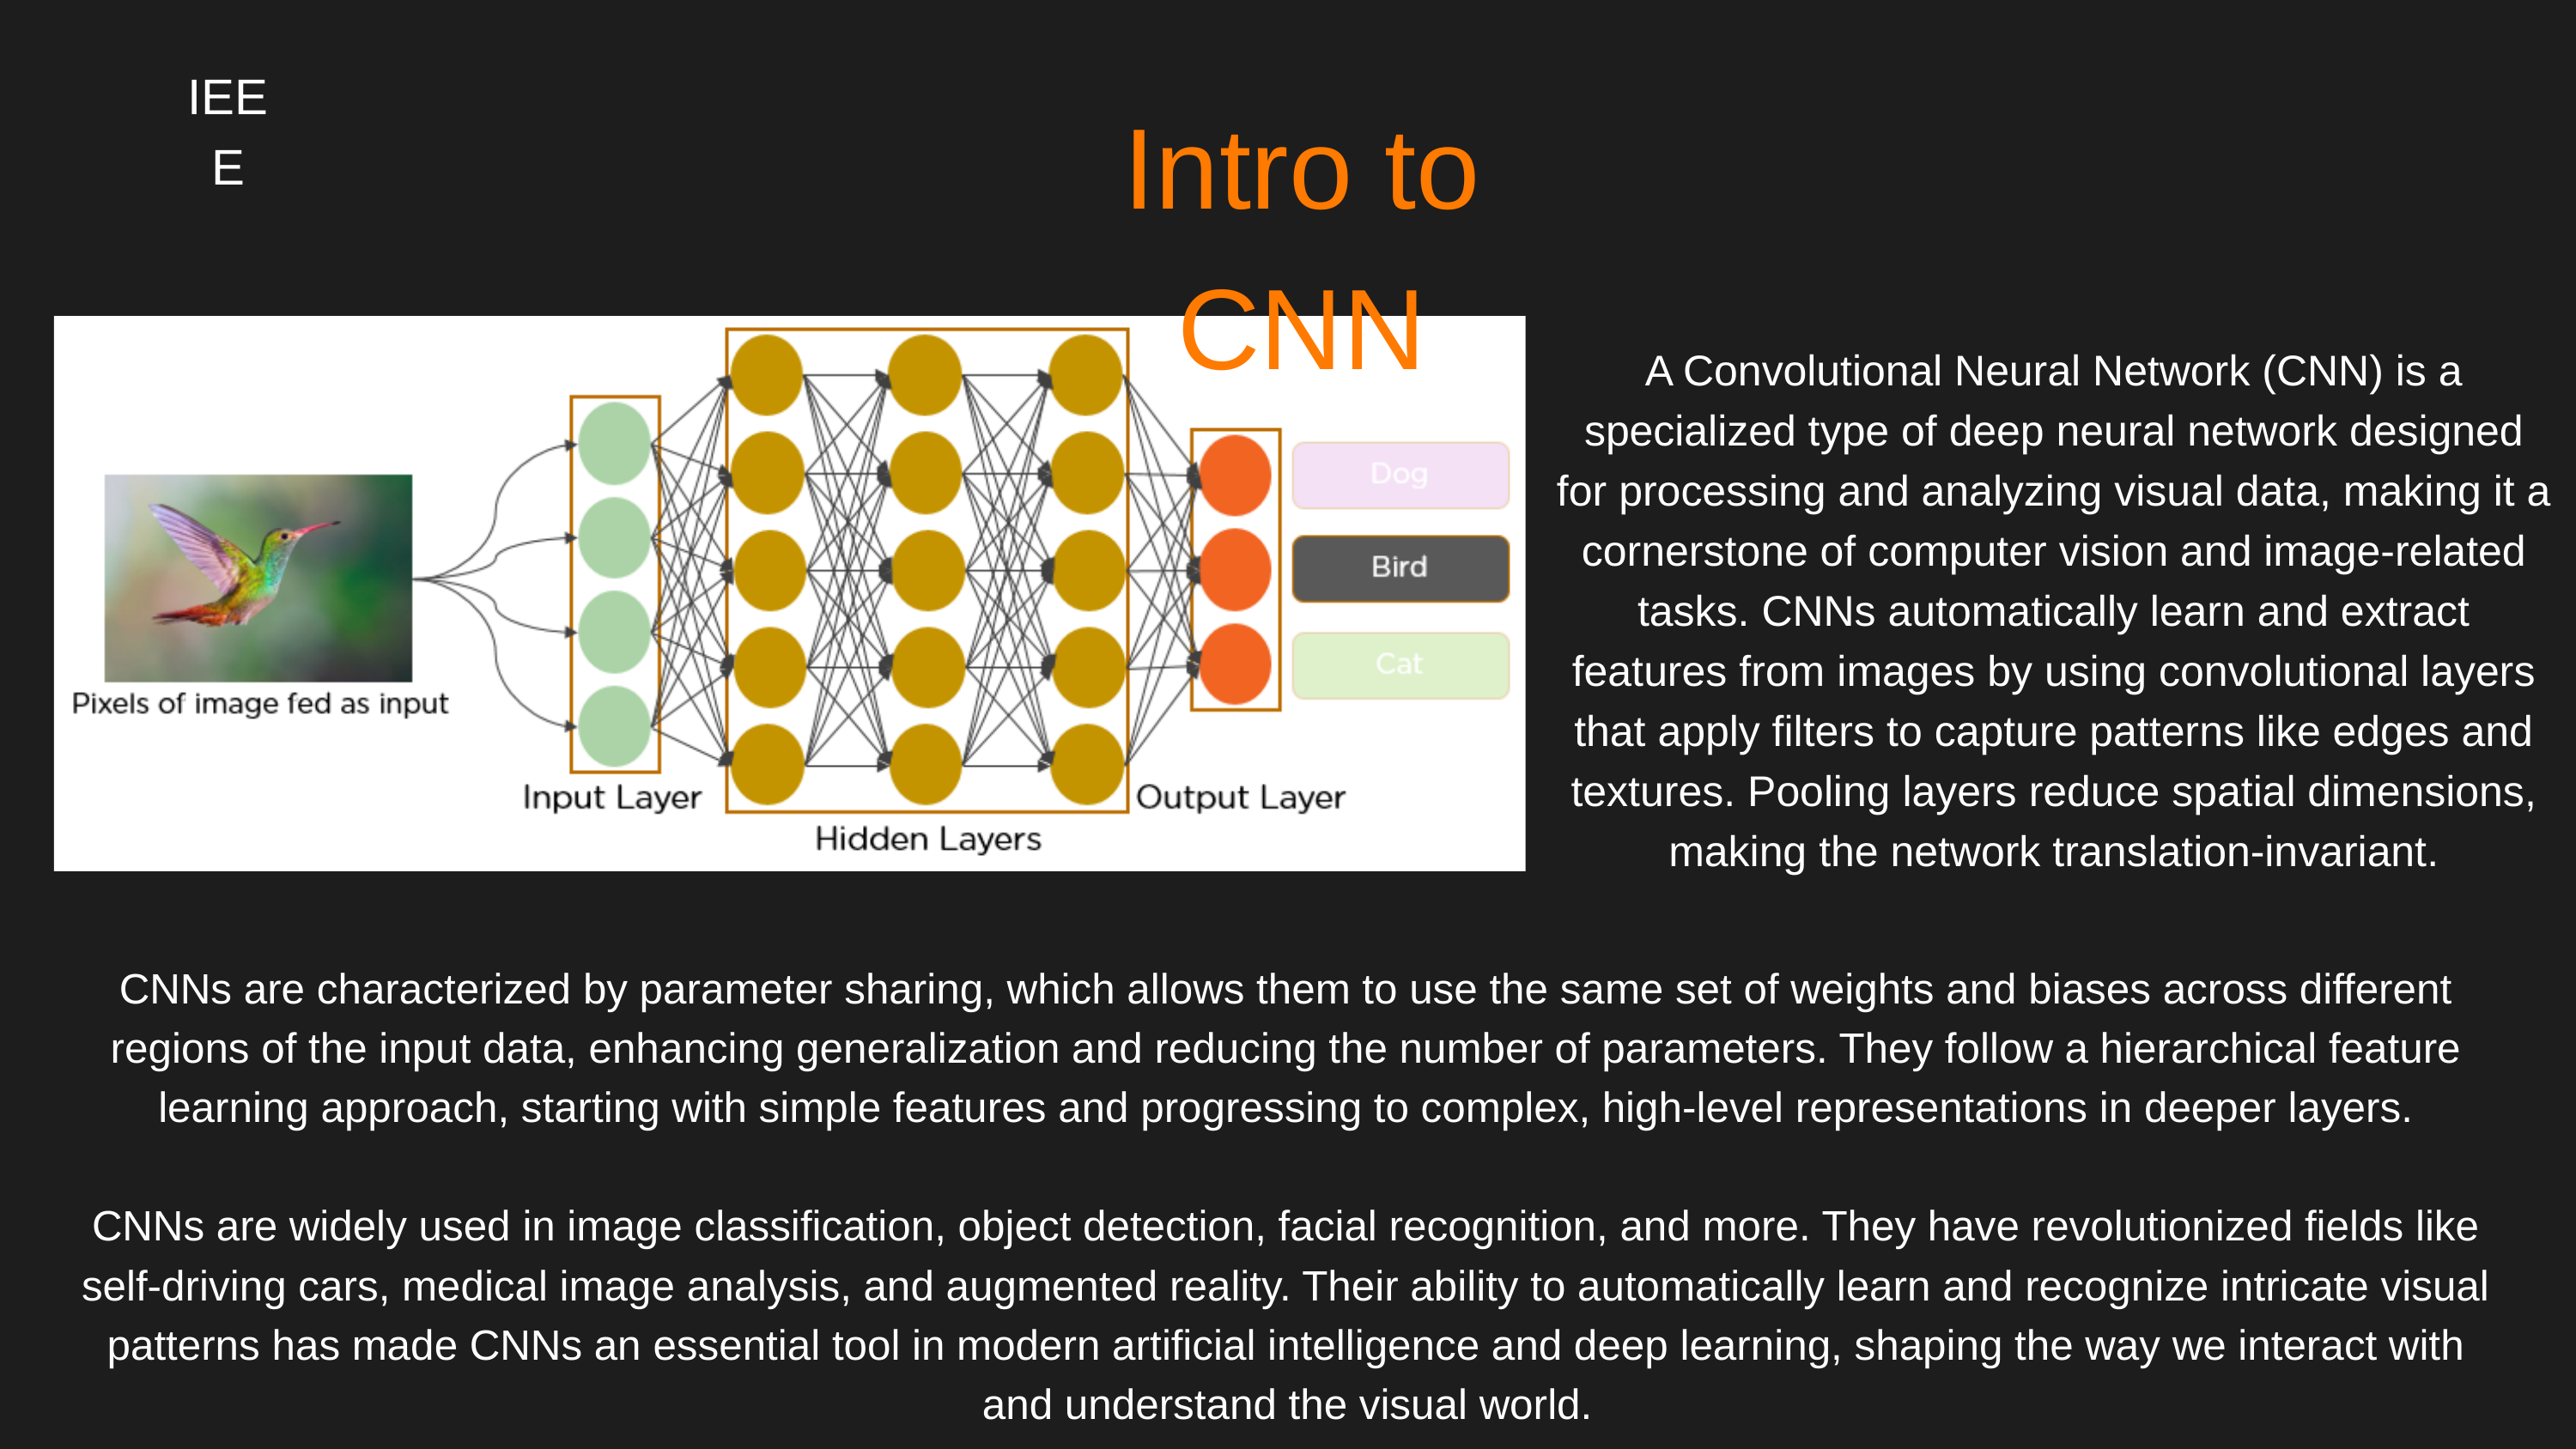

IEEE
Intro to CNN

A Convolutional Neural Network (CNN) is a specialized type of deep neural network designed for processing and analyzing visual data, making it a cornerstone of computer vision and image-related tasks. CNNs automatically learn and extract features from images by using convolutional layers that apply filters to capture patterns like edges and textures. Pooling layers reduce spatial dimensions, making the network translation-invariant.

CNNs are characterized by parameter sharing, which allows them to use the same set of weights and biases across different regions of the input data, enhancing generalization and reducing the number of parameters. They follow a hierarchical feature learning approach, starting with simple features and progressing to complex, high-level representations in deeper layers.

CNNs are widely used in image classification, object detection, facial recognition, and more. They have revolutionized fields like self-driving cars, medical image analysis, and augmented reality. Their ability to automatically learn and recognize intricate visual patterns has made CNNs an essential tool in modern artificial intelligence and deep learning, shaping the way we interact with and understand the visual world.